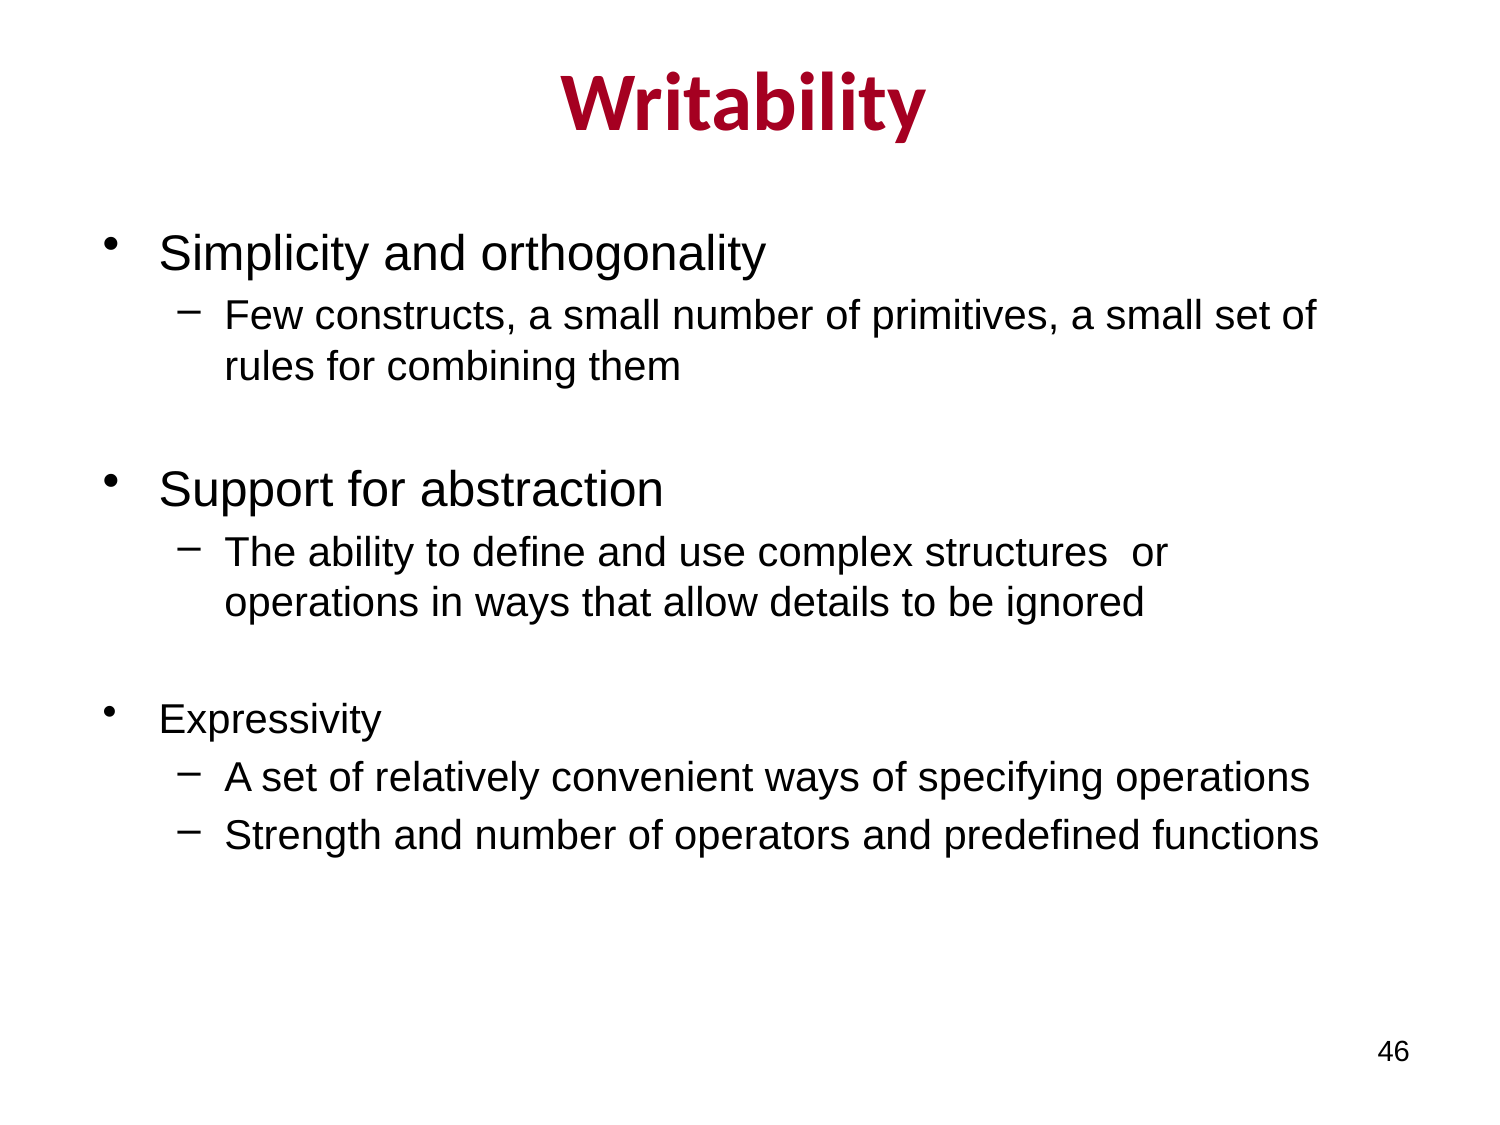

# Writability
Simplicity and orthogonality
Few constructs, a small number of primitives, a small set of rules for combining them

Support for abstraction
The ability to define and use complex structures  or operations in ways that allow details to be ignored

Expressivity
A set of relatively convenient ways of specifying operations
Strength and number of operators and predefined functions

46